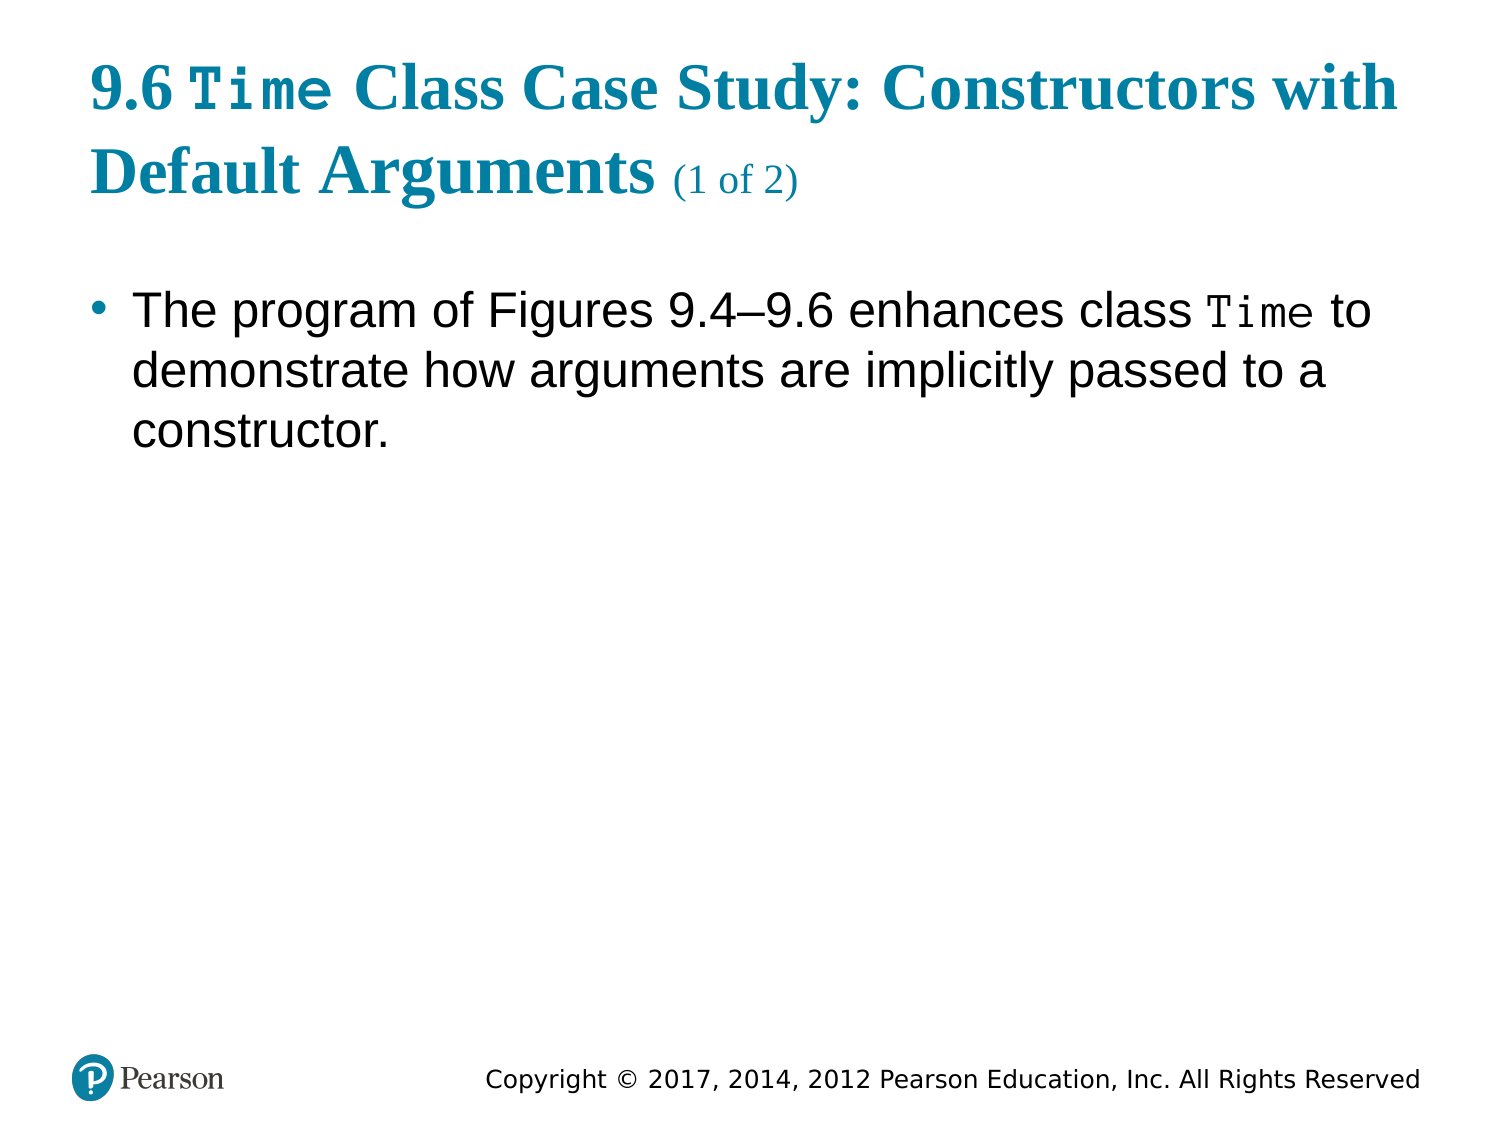

# 9.6 Time Class Case Study: Constructors with Default Arguments (1 of 2)
The program of Figures 9.4–9.6 enhances class Time to demonstrate how arguments are implicitly passed to a constructor.